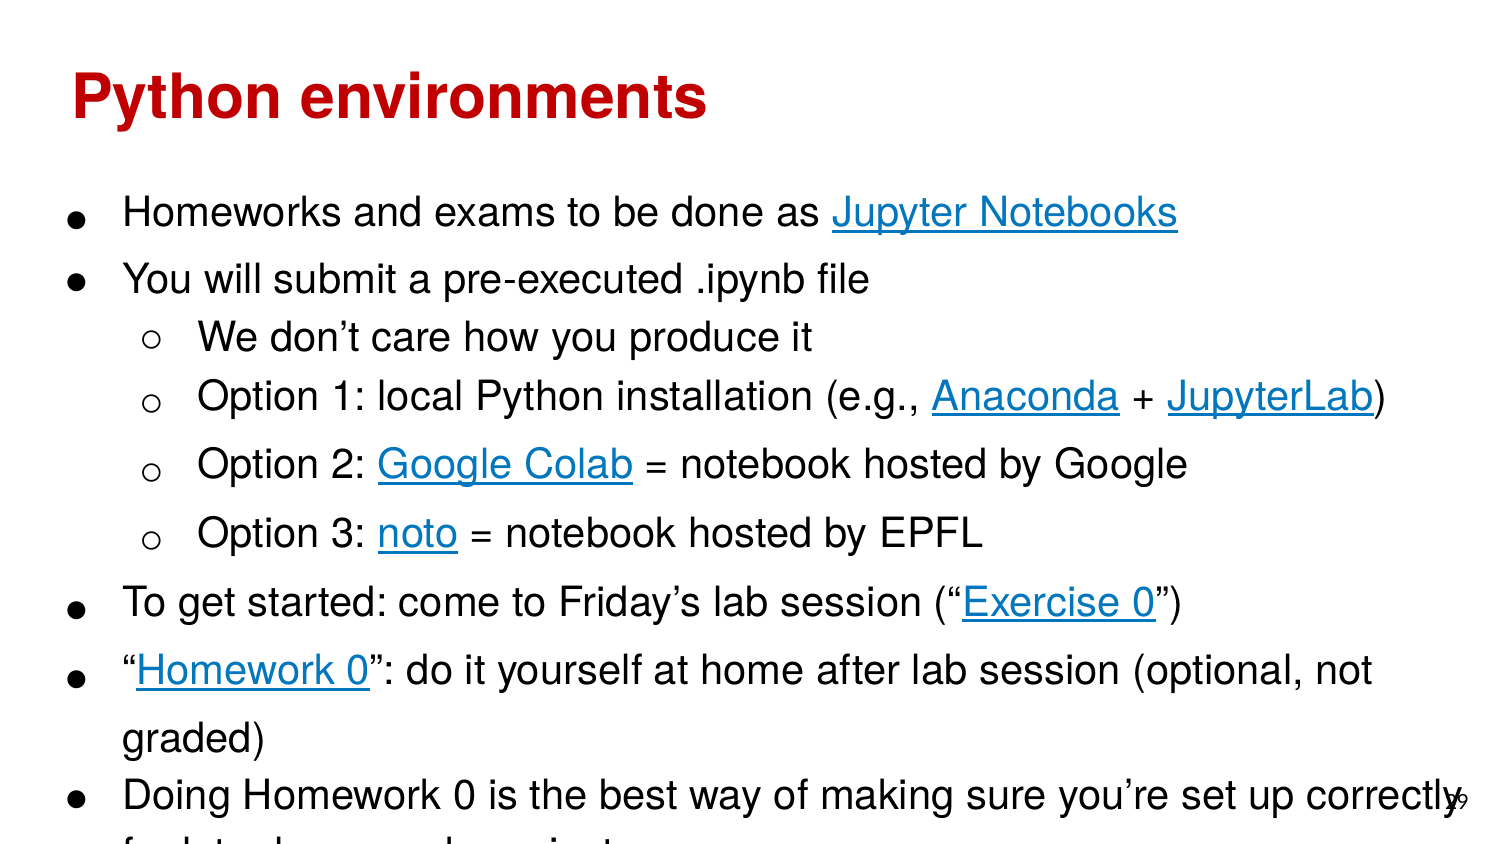

# Python environments
Homeworks and exams to be done as Jupyter Notebooks
You will submit a pre-executed .ipynb file
We don’t care how you produce it
Option 1: local Python installation (e.g., Anaconda + JupyterLab)
Option 2: Google Colab = notebook hosted by Google
Option 3: noto = notebook hosted by EPFL
To get started: come to Friday’s lab session (“Exercise 0”)
“Homework 0”: do it yourself at home after lab session (optional, not graded)
Doing Homework 0 is the best way of making sure you’re set up correctly for later homework, project, exam
29